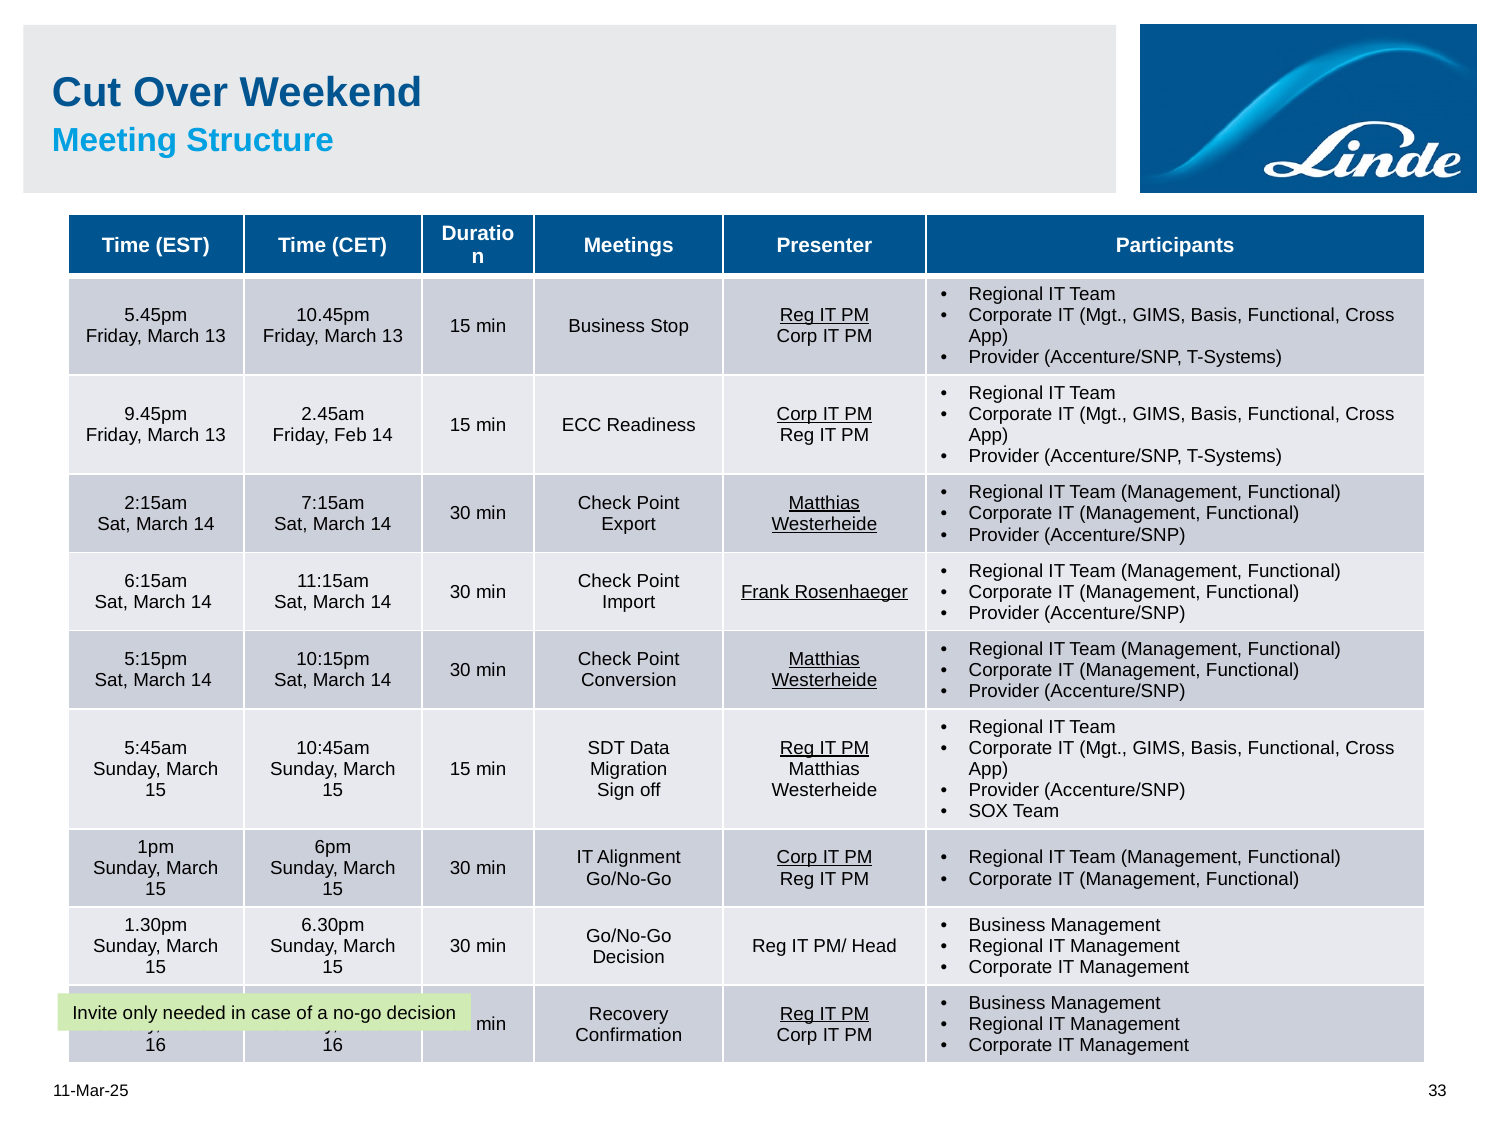

# Cut Over Weekend Meeting Structure
| Time (EST) | Time (CET) | Duration | Meetings | Presenter | Participants |
| --- | --- | --- | --- | --- | --- |
| 5.45pm Friday, March 13 | 10.45pm Friday, March 13 | 15 min | Business Stop | Reg IT PM Corp IT PM | Regional IT Team Corporate IT (Mgt., GIMS, Basis, Functional, Cross App) Provider (Accenture/SNP, T-Systems) |
| 9.45pm Friday, March 13 | 2.45am Friday, Feb 14 | 15 min | ECC Readiness | Corp IT PM Reg IT PM | Regional IT Team Corporate IT (Mgt., GIMS, Basis, Functional, Cross App) Provider (Accenture/SNP, T-Systems) |
| 2:15am Sat, March 14 | 7:15am Sat, March 14 | 30 min | Check Point Export | Matthias Westerheide | Regional IT Team (Management, Functional) Corporate IT (Management, Functional) Provider (Accenture/SNP) |
| 6:15am Sat, March 14 | 11:15am Sat, March 14 | 30 min | Check Point Import | Frank Rosenhaeger | Regional IT Team (Management, Functional) Corporate IT (Management, Functional) Provider (Accenture/SNP) |
| 5:15pm Sat, March 14 | 10:15pm Sat, March 14 | 30 min | Check Point Conversion | Matthias Westerheide | Regional IT Team (Management, Functional) Corporate IT (Management, Functional) Provider (Accenture/SNP) |
| 5:45am Sunday, March 15 | 10:45am Sunday, March 15 | 15 min | SDT Data Migration Sign off | Reg IT PM Matthias Westerheide | Regional IT Team Corporate IT (Mgt., GIMS, Basis, Functional, Cross App) Provider (Accenture/SNP) SOX Team |
| 1pm Sunday, March 15 | 6pm Sunday, March 15 | 30 min | IT Alignment Go/No-Go | Corp IT PM Reg IT PM | Regional IT Team (Management, Functional) Corporate IT (Management, Functional) |
| 1.30pm Sunday, March 15 | 6.30pm Sunday, March 15 | 30 min | Go/No-Go Decision | Reg IT PM/ Head | Business Management Regional IT Management Corporate IT Management |
| 5:45am Sunday, March 16 | 10:45am Sunday, March 16 | 30 min | Recovery Confirmation | Reg IT PM Corp IT PM | Business Management Regional IT Management Corporate IT Management |
Invite only needed in case of a no-go decision
11-Mar-25